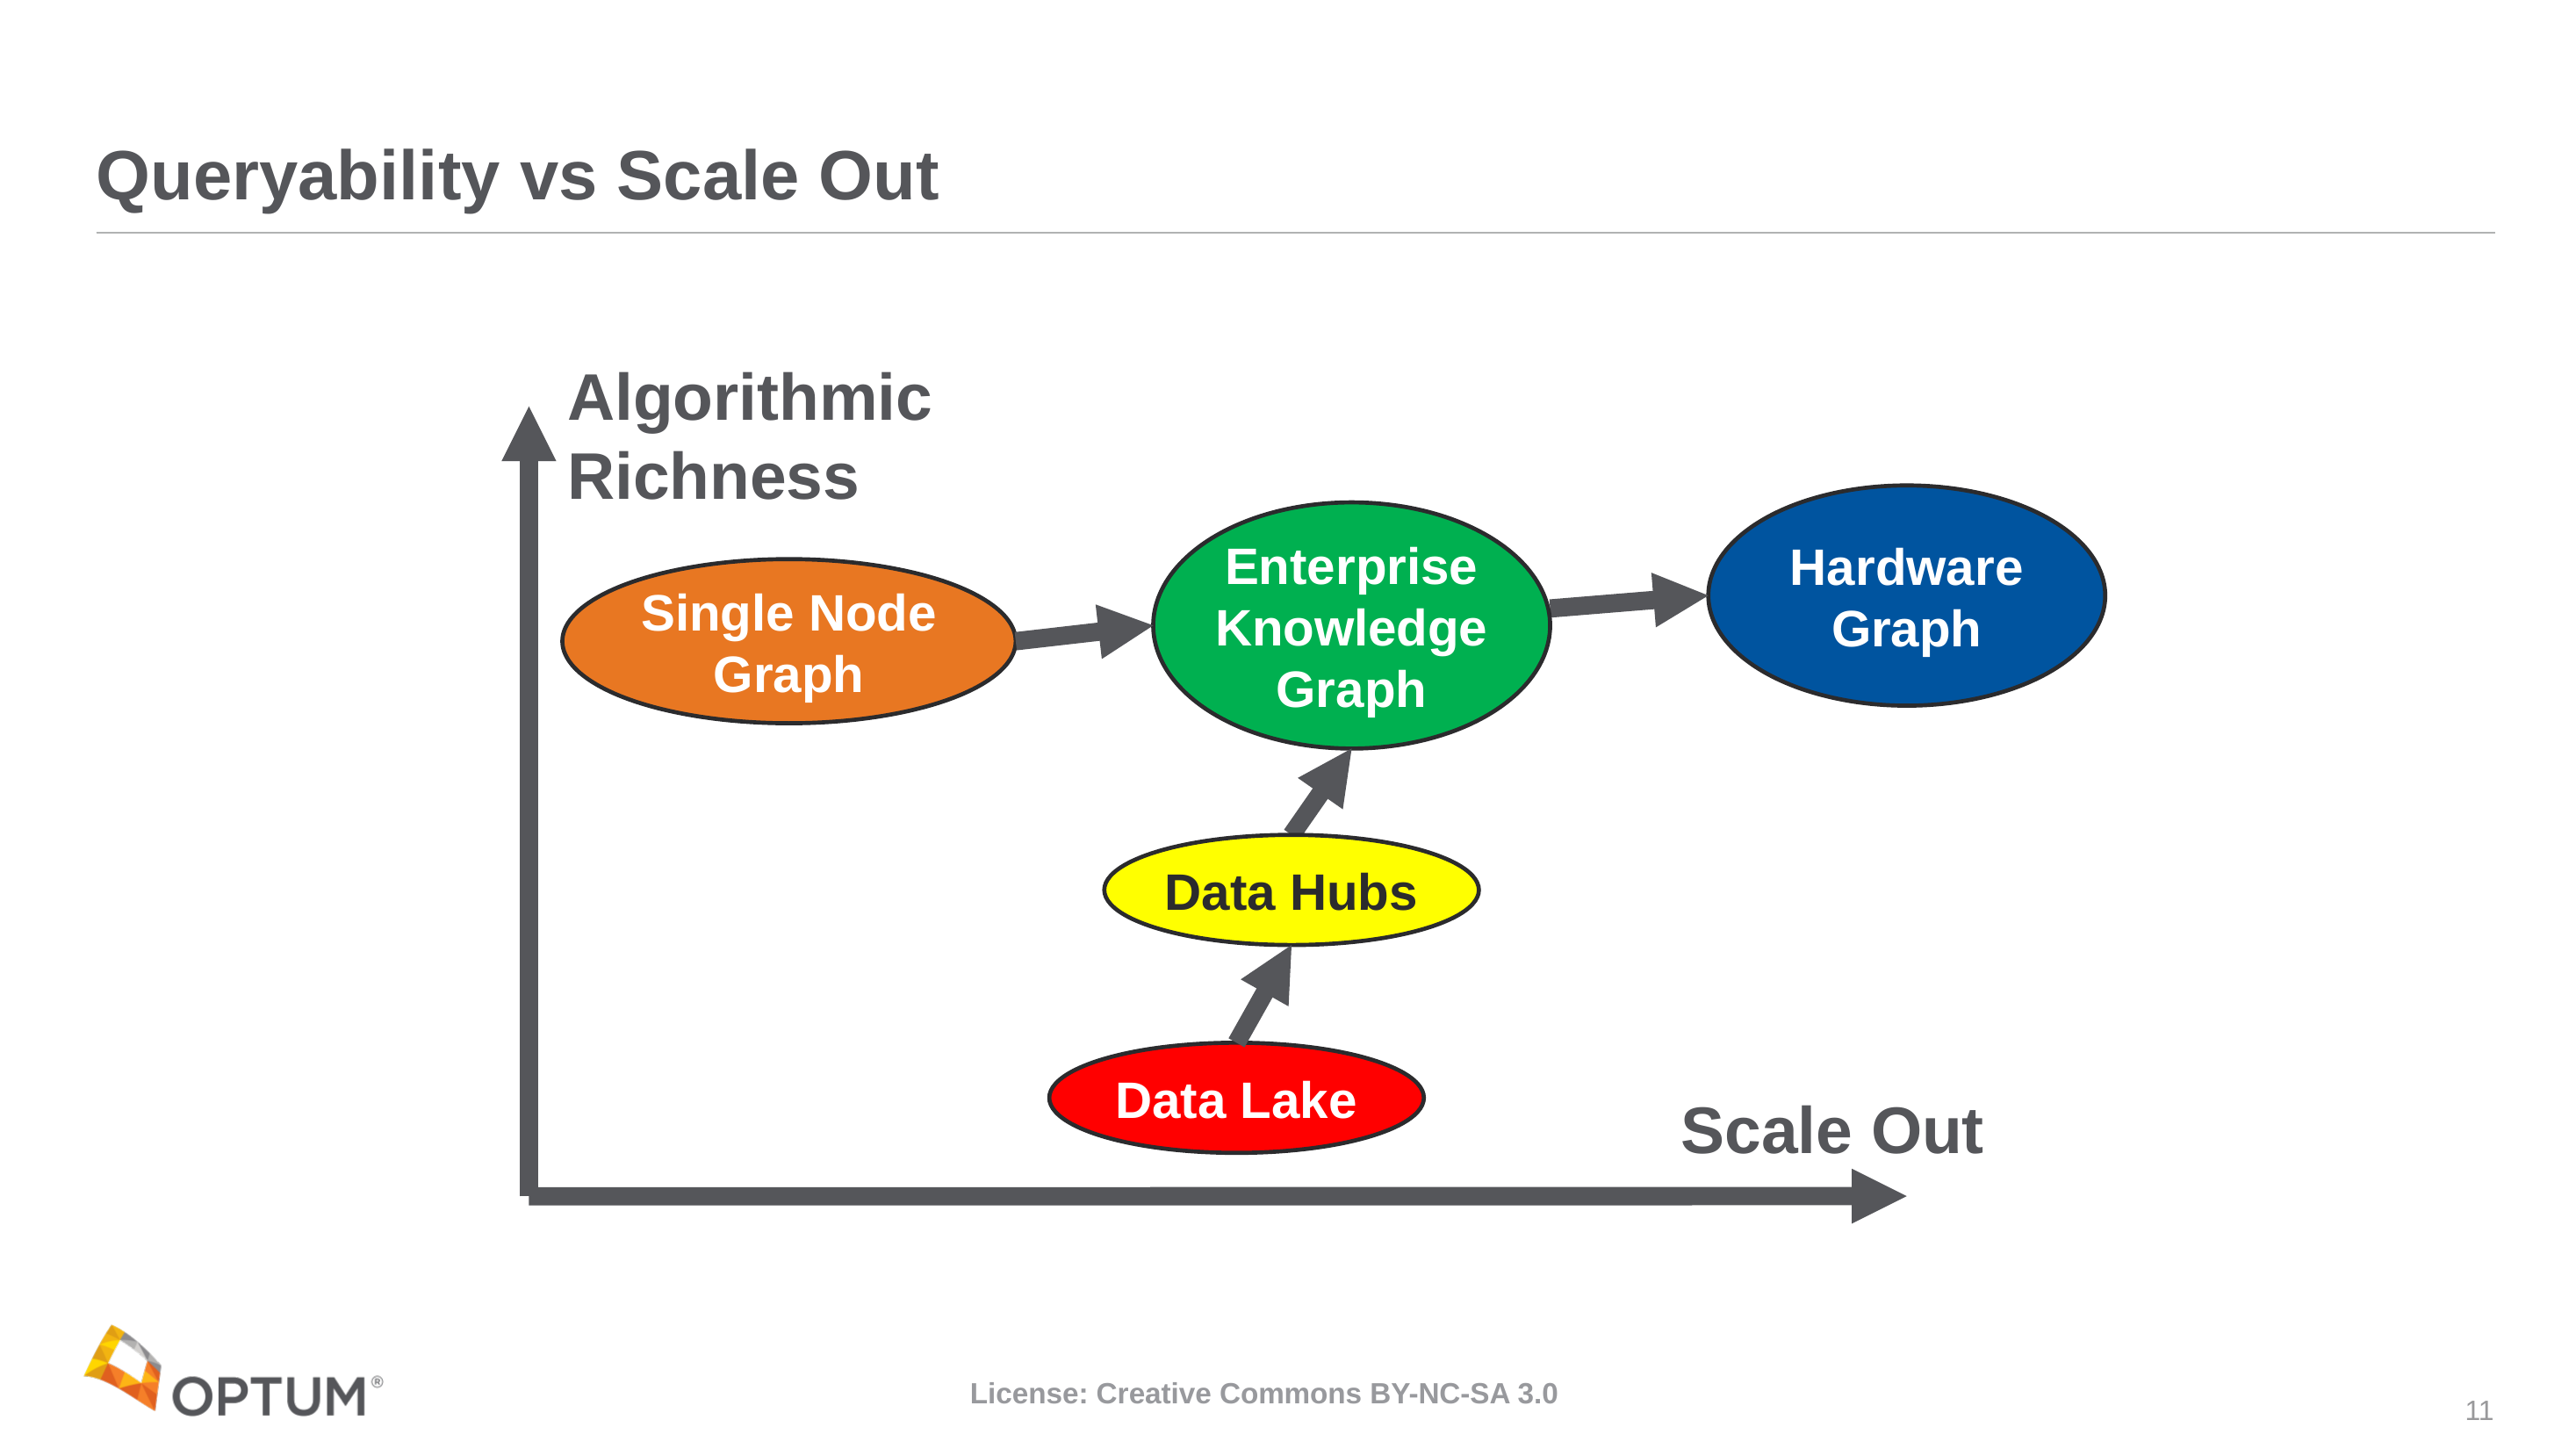

# Queryability vs Scale Out
Algorithmic
Richness
Hardware
Graph
Enterprise
Knowledge
Graph
Single Node
Graph
Data Hubs
Data Lake
Scale Out
11